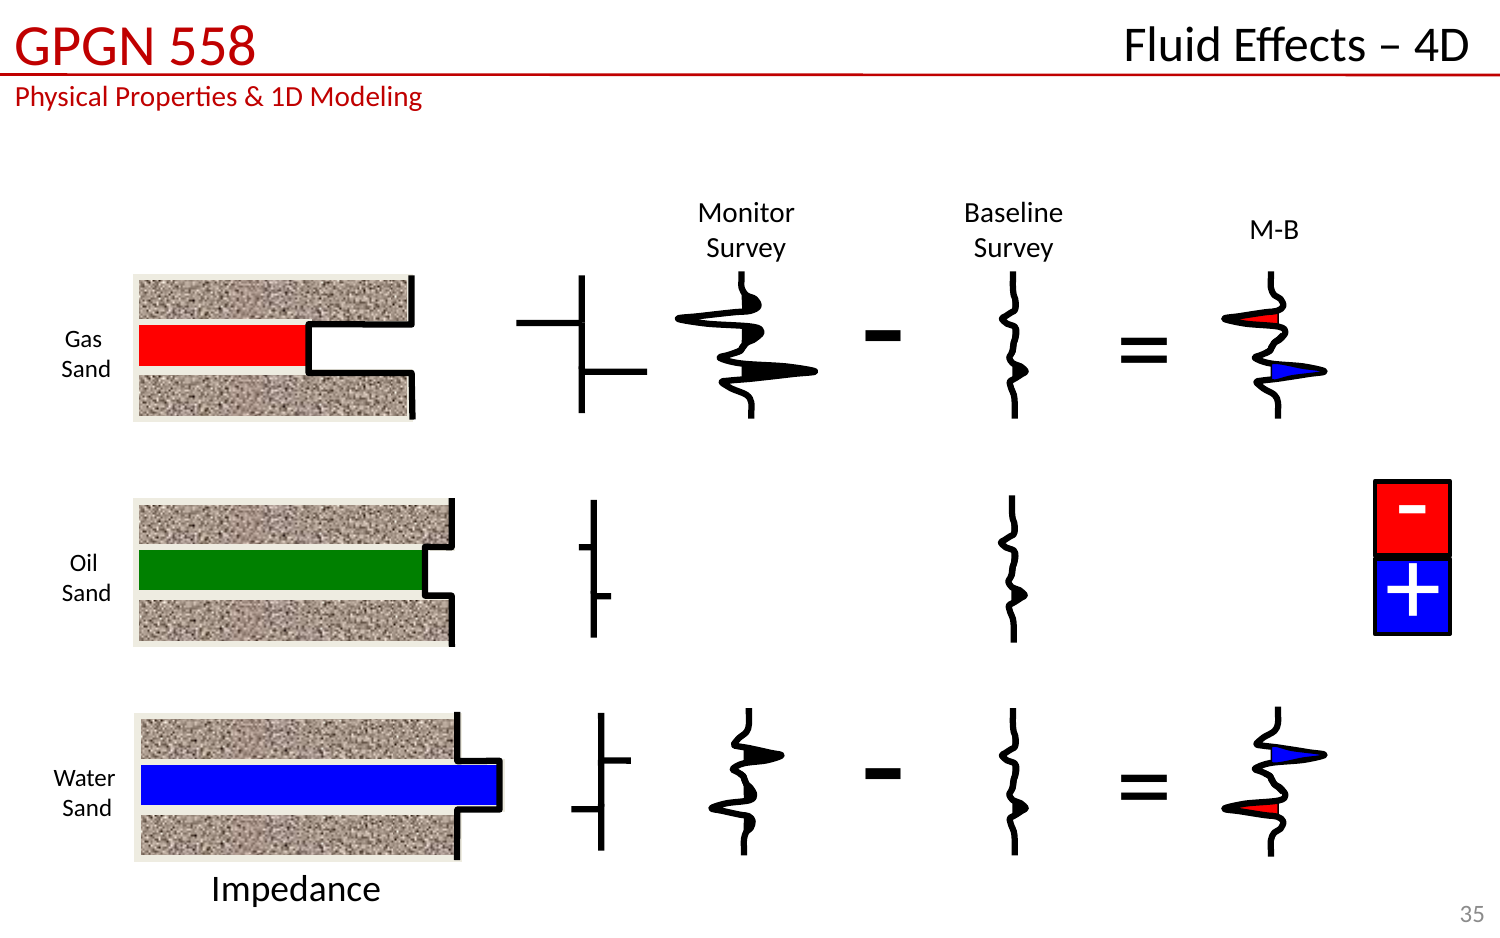

# Fluid Effects – 4D
Monitor Survey

Baseline Survey

M-B

Gas
 Sand
-
-
=
=

-
+

Oil
 Sand

Water
 Sand

Impedance
35